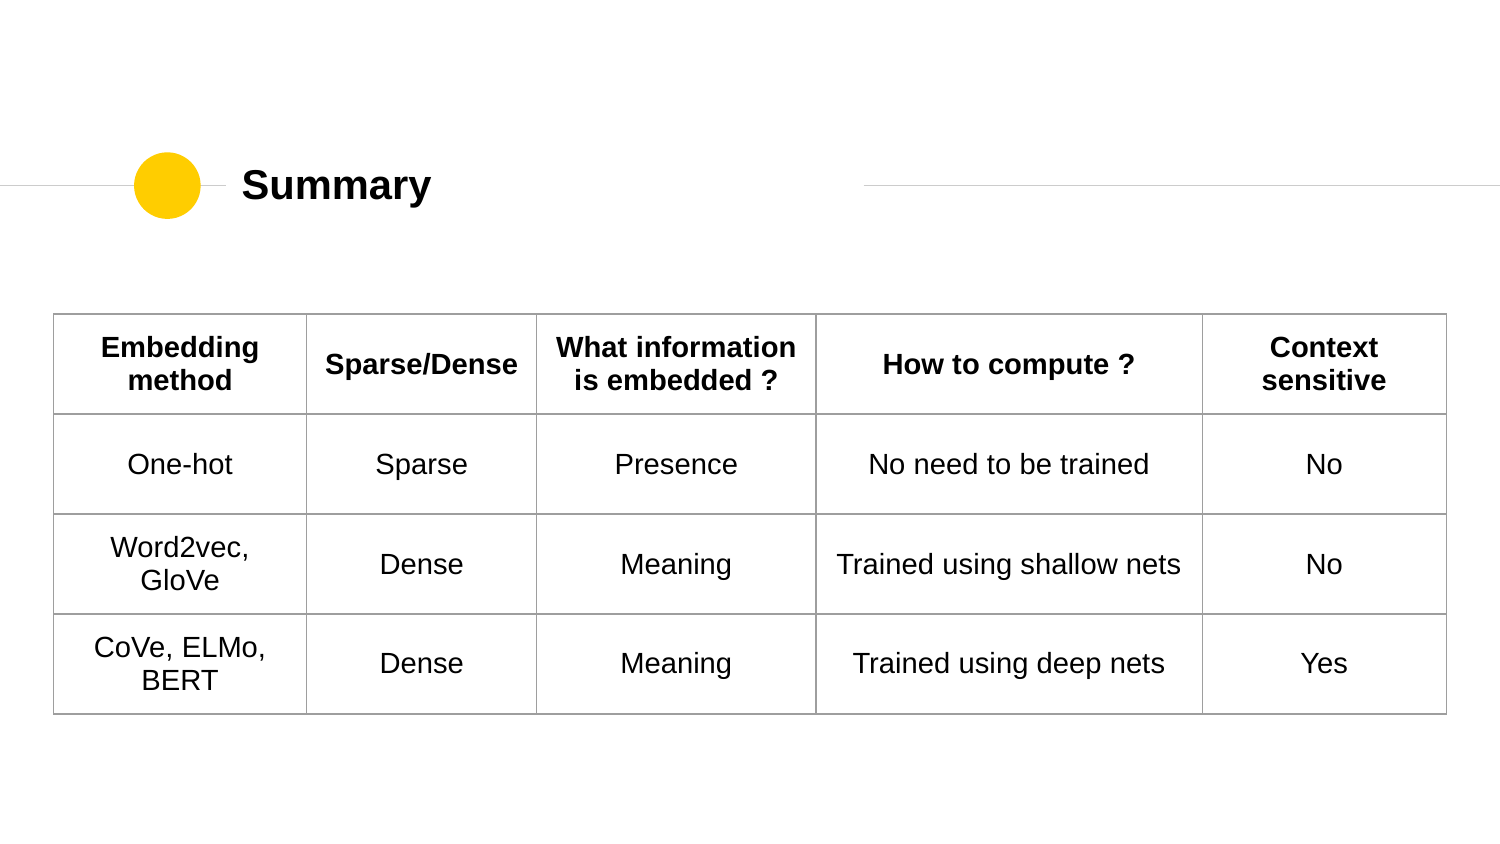

# Summary
| Embedding method | Sparse/Dense | What information is embedded ? | How to compute ? | Context sensitive |
| --- | --- | --- | --- | --- |
| One-hot | Sparse | Presence | No need to be trained | No |
| Word2vec, GloVe | Dense | Meaning | Trained using shallow nets | No |
| CoVe, ELMo, BERT | Dense | Meaning | Trained using deep nets | Yes |